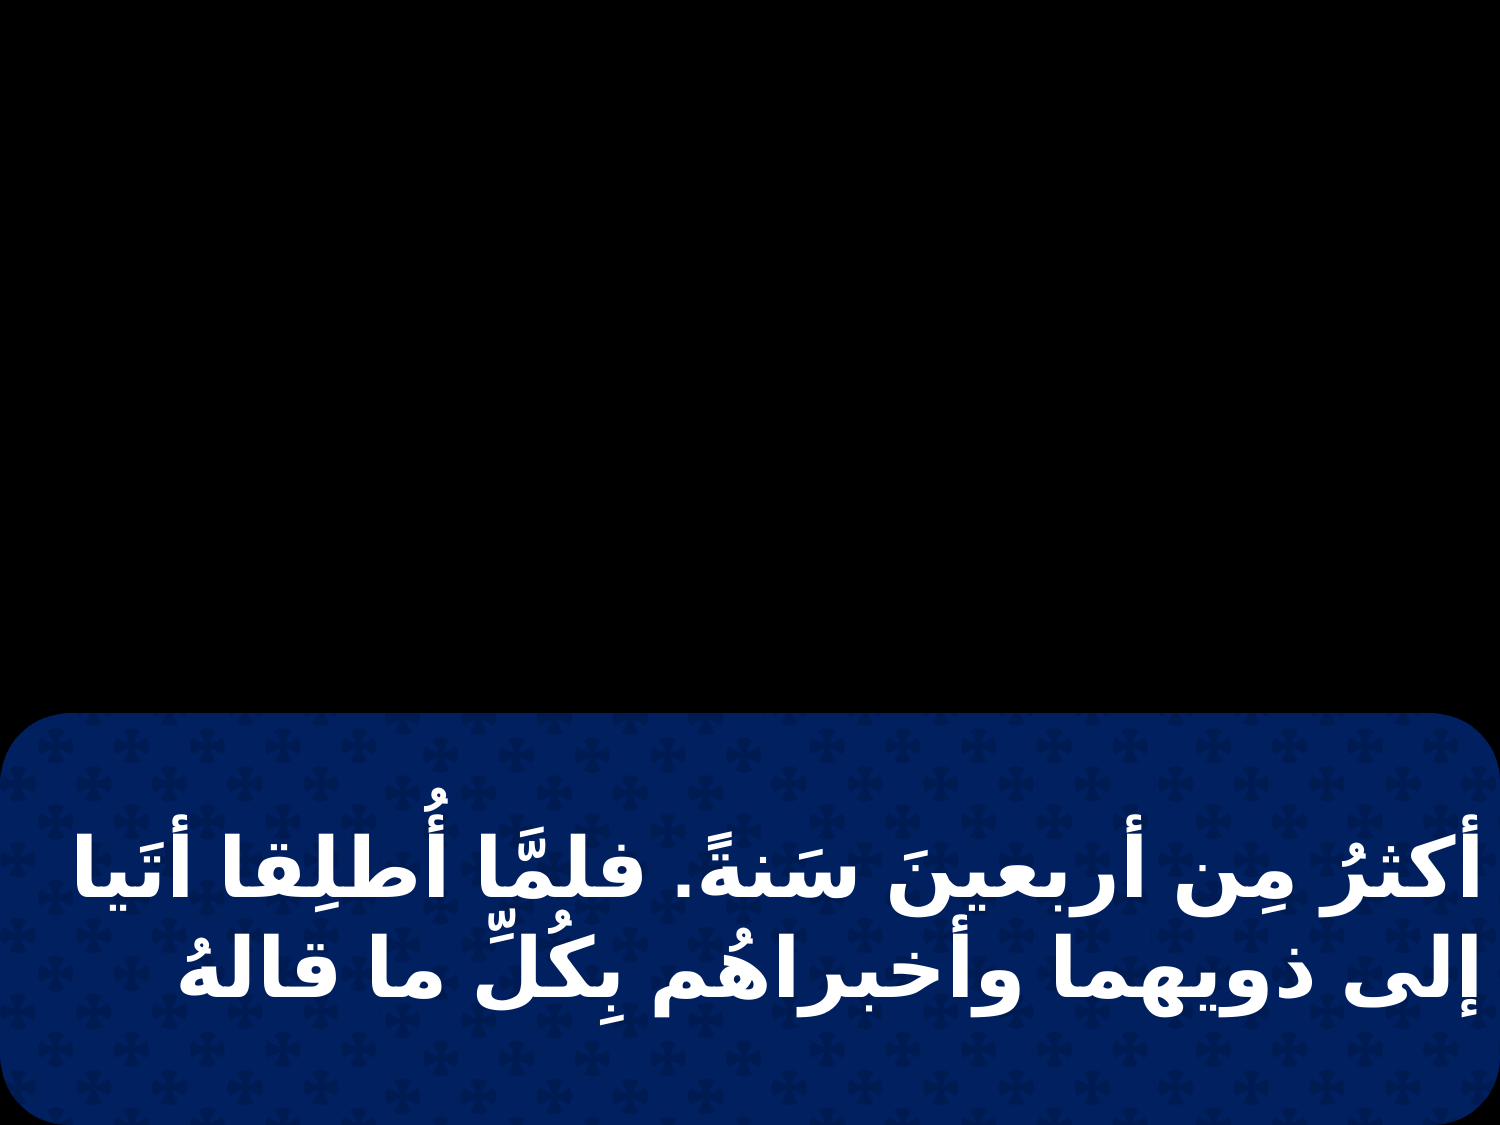

أكثرُ مِن أربعينَ سَنةً. فلمَّا أُطلِقا أتَيا إلى ذويهما وأخبراهُم بِكُلِّ ما قالهُ